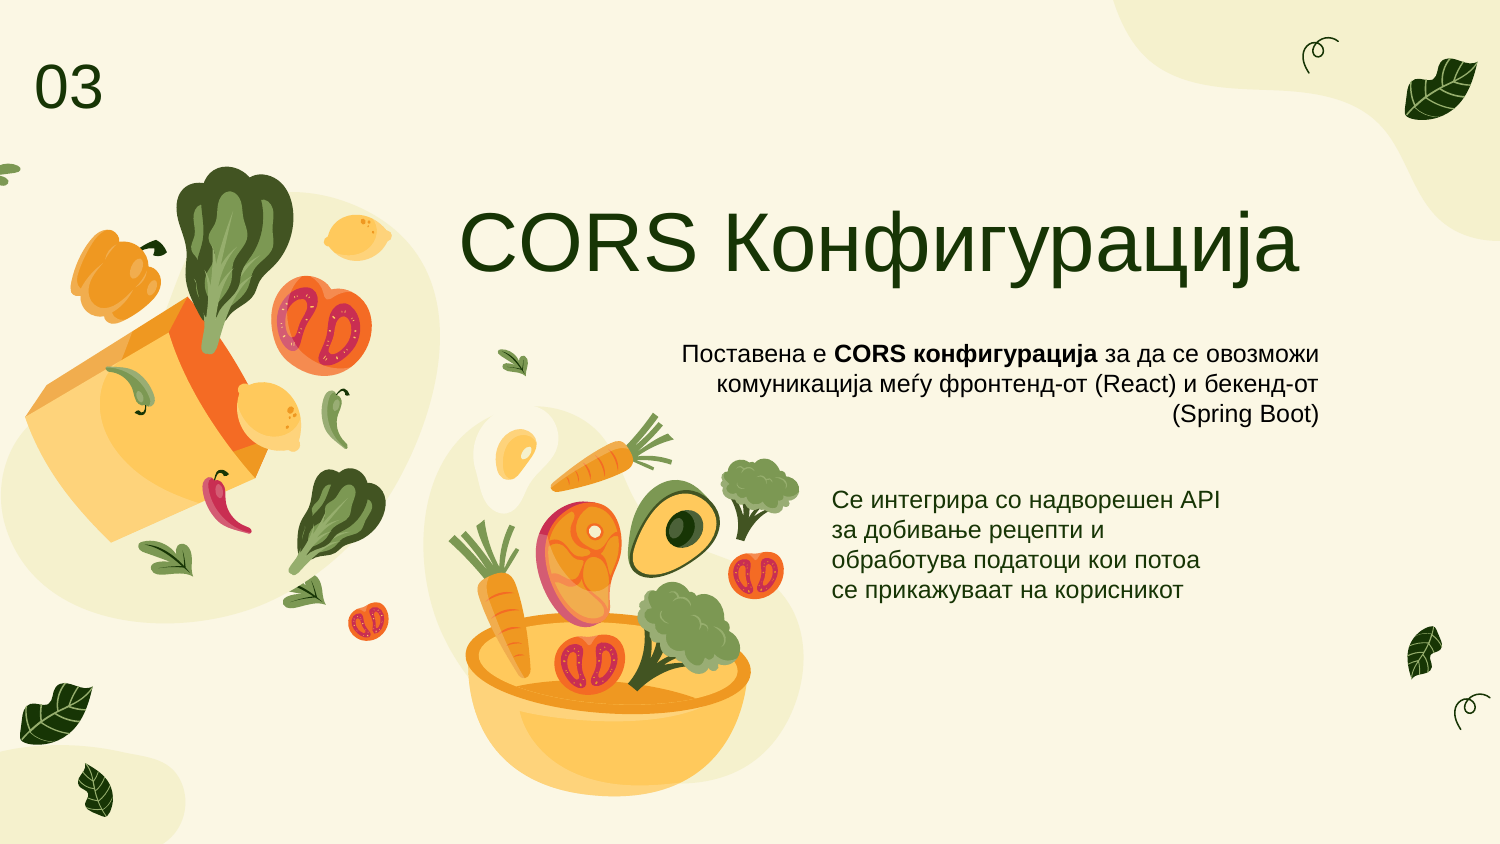

03

# CORS Конфигурација

Поставена е CORS конфигурација за да се овозможи комуникација меѓу фронтенд-от (React) и бекенд-от (Spring Boot)

Се интегрира со надворешен API за добивање рецепти и обработува податоци кои потоа се прикажуваат на корисникот